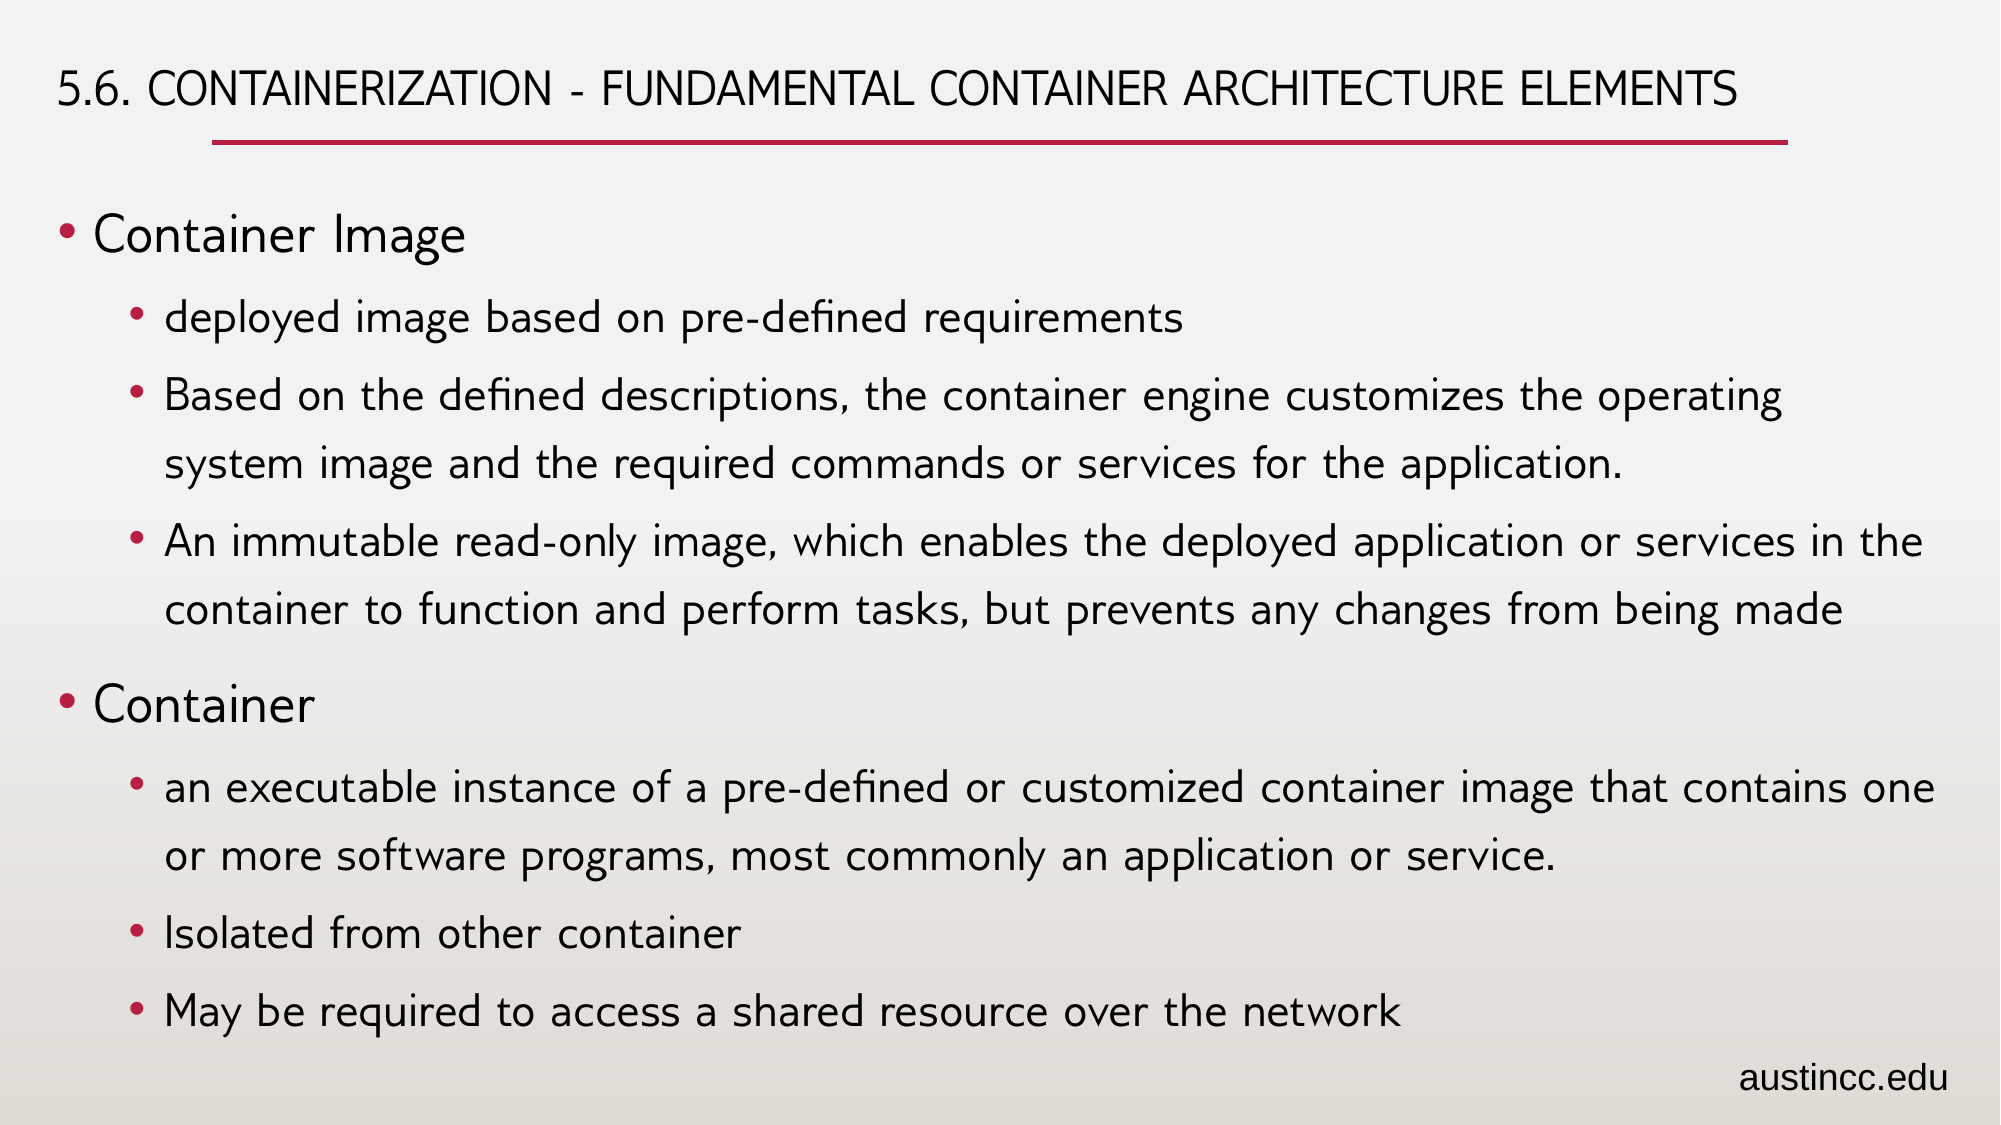

# 5.6. Containerization - Fundamental Container Architecture Elements
Container Image
deployed image based on pre-defined requirements
Based on the defined descriptions, the container engine customizes the operating system image and the required commands or services for the application.
An immutable read-only image, which enables the deployed application or services in the container to function and perform tasks, but prevents any changes from being made
Container
an executable instance of a pre-defined or customized container image that contains one or more software programs, most commonly an application or service.
Isolated from other container
May be required to access a shared resource over the network